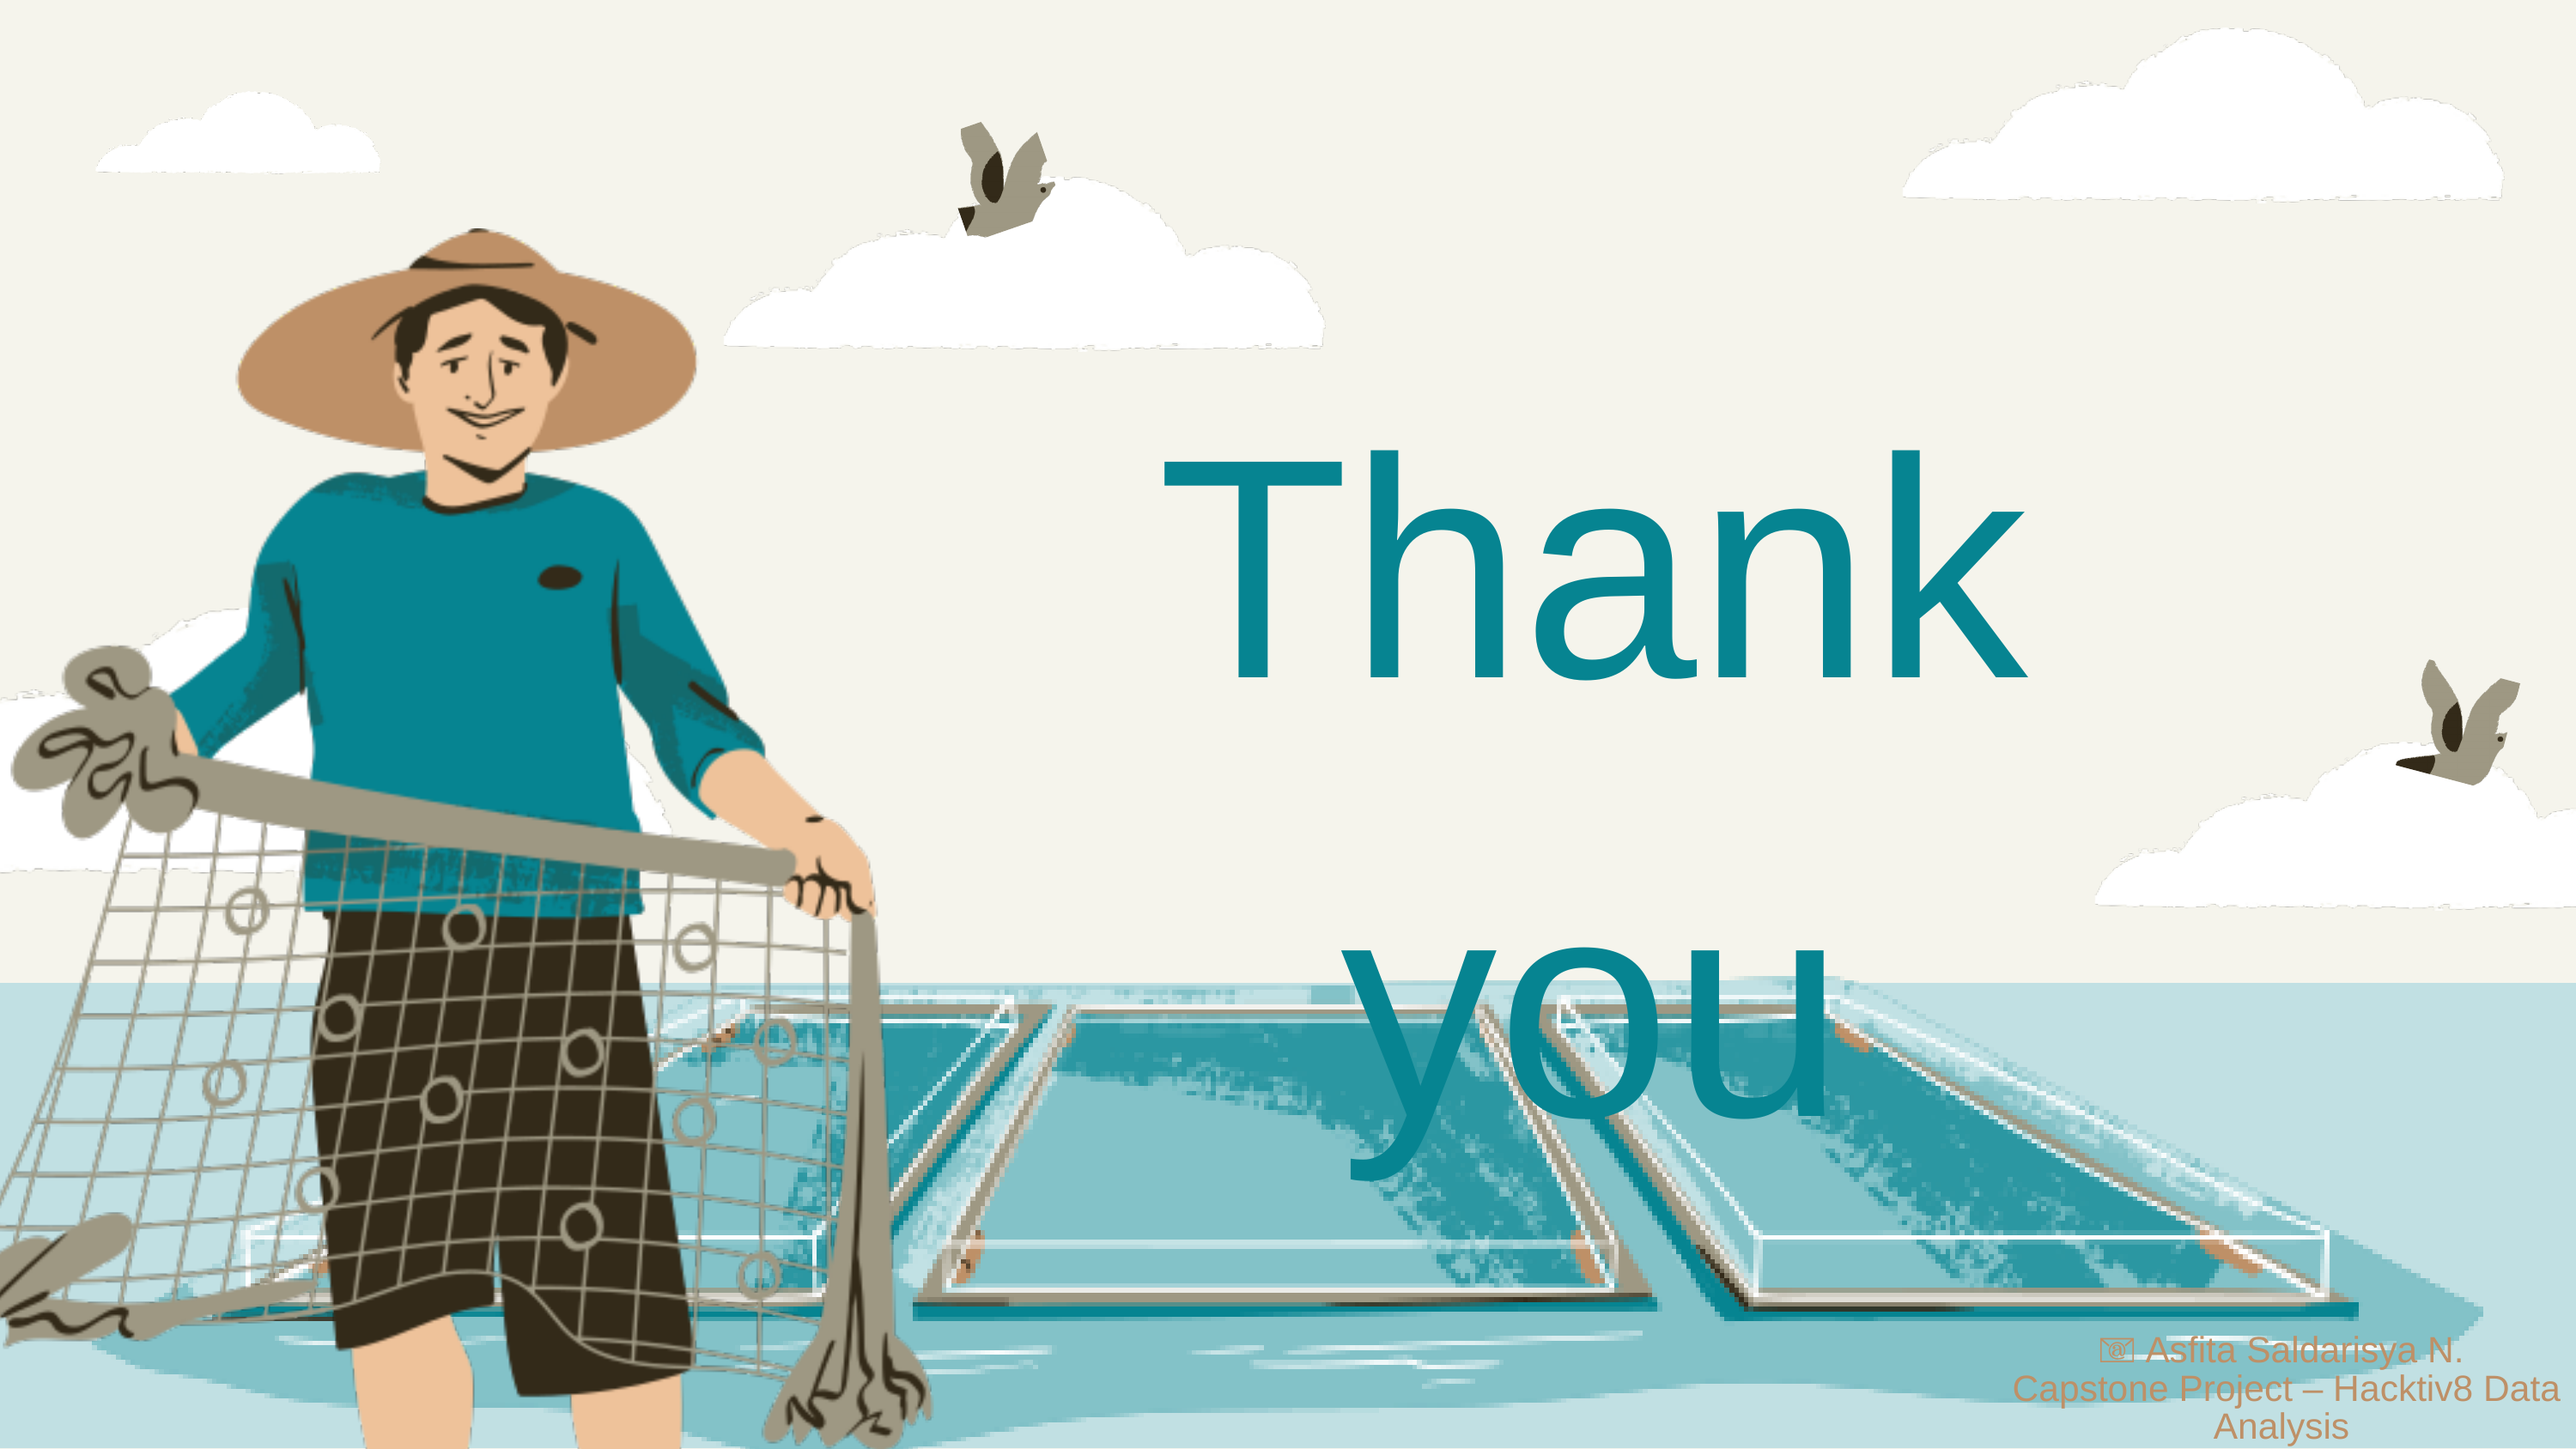

Thank you

📧 Asfita Saldarisya N.
 Capstone Project – Hacktiv8 Data Analysis
 2025